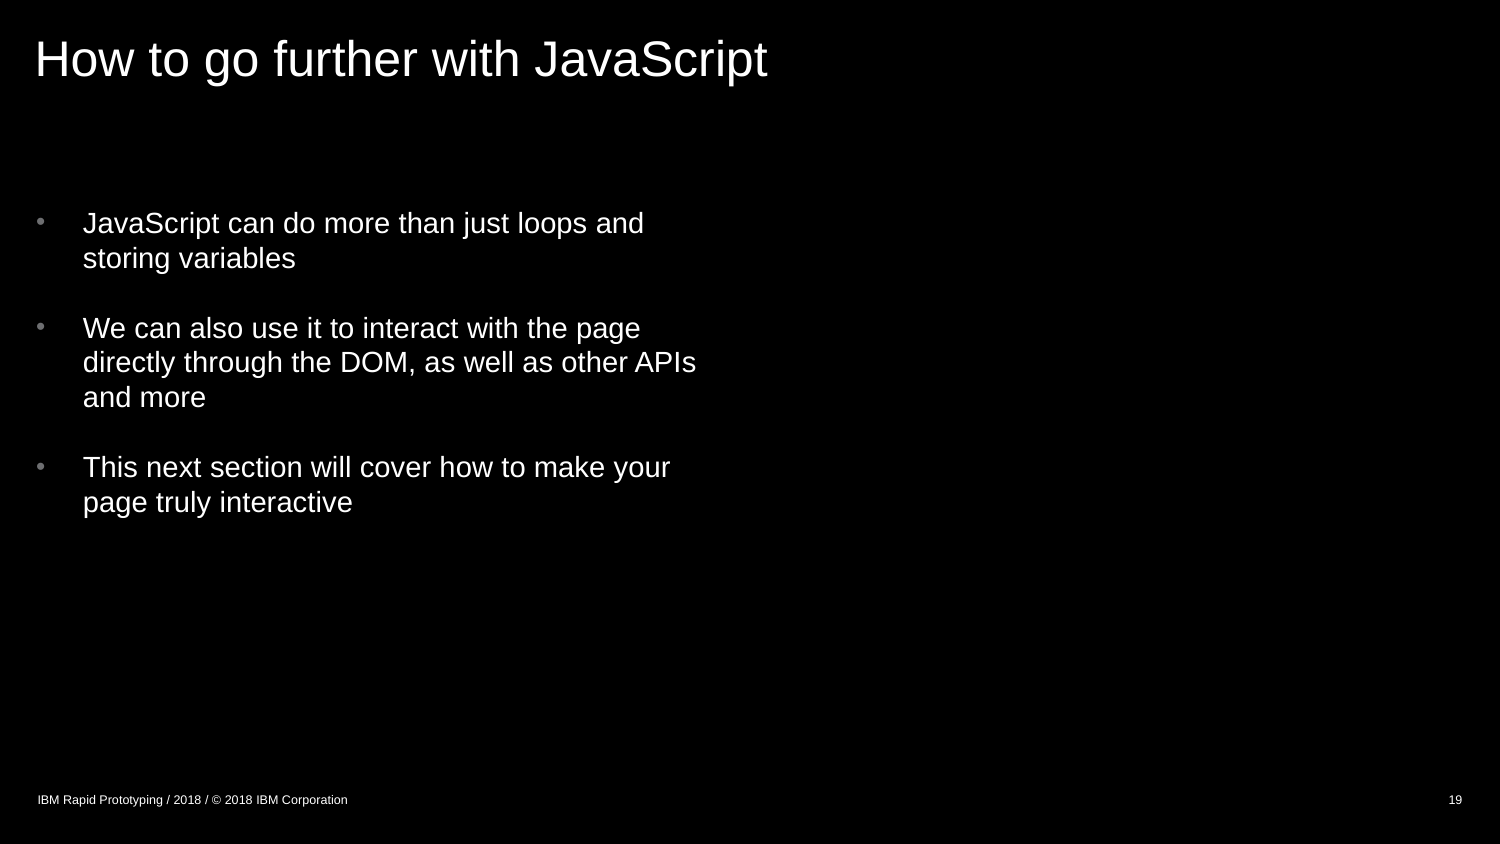

# How to go further with JavaScript
JavaScript can do more than just loops and storing variables

We can also use it to interact with the page directly through the DOM, as well as other APIs and more

This next section will cover how to make your page truly interactive

IBM Rapid Prototyping / 2018 / © 2018 IBM Corporation
19